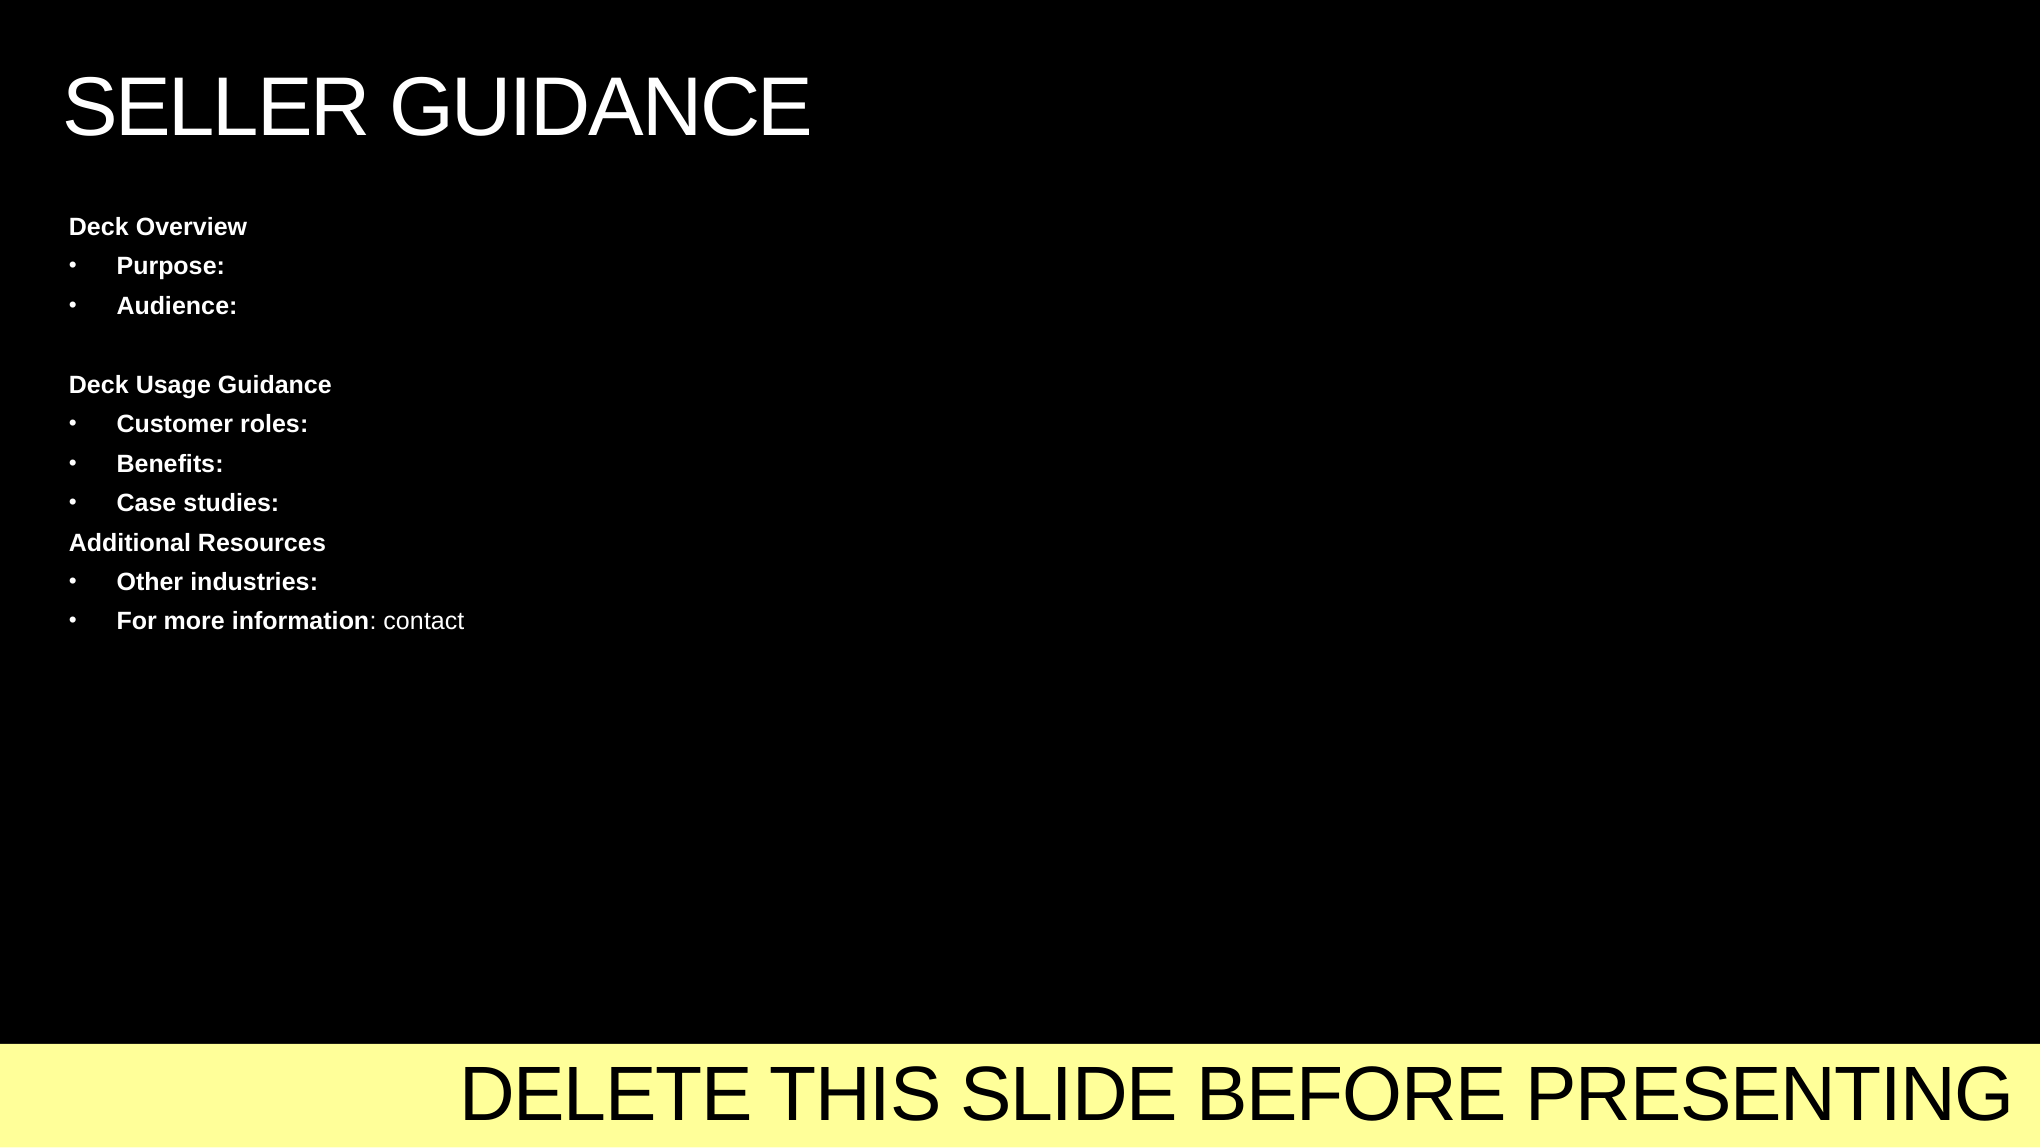

# SELLER GUIDANCE
Deck Overview
Purpose:
Audience:

Deck Usage Guidance
Customer roles:
Benefits:
Case studies:
Additional Resources
Other industries:
For more information: contact
DELETE THIS SLIDE BEFORE PRESENTING